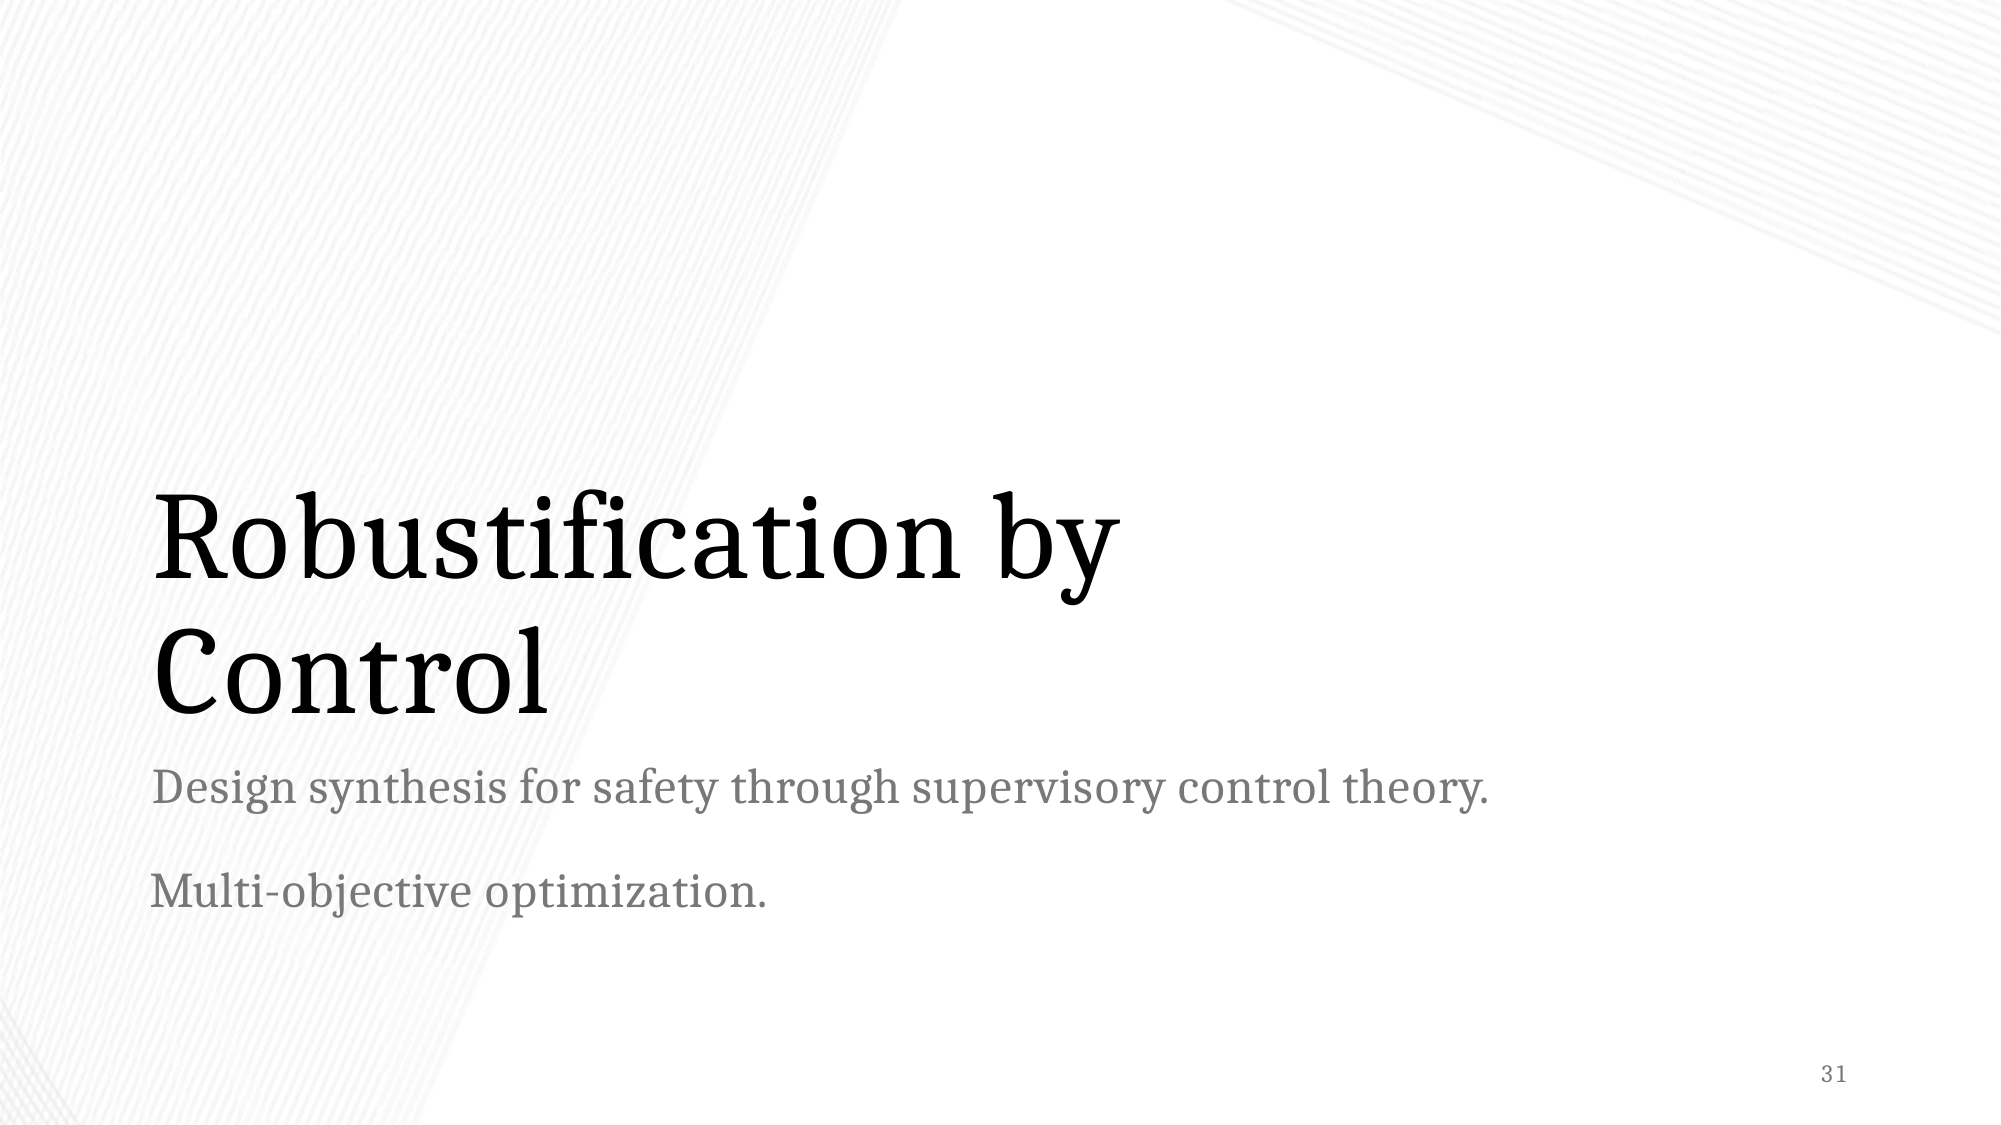

# Robustification by Control
Design synthesis for safety through supervisory control theory.
Multi-objective optimization.
31